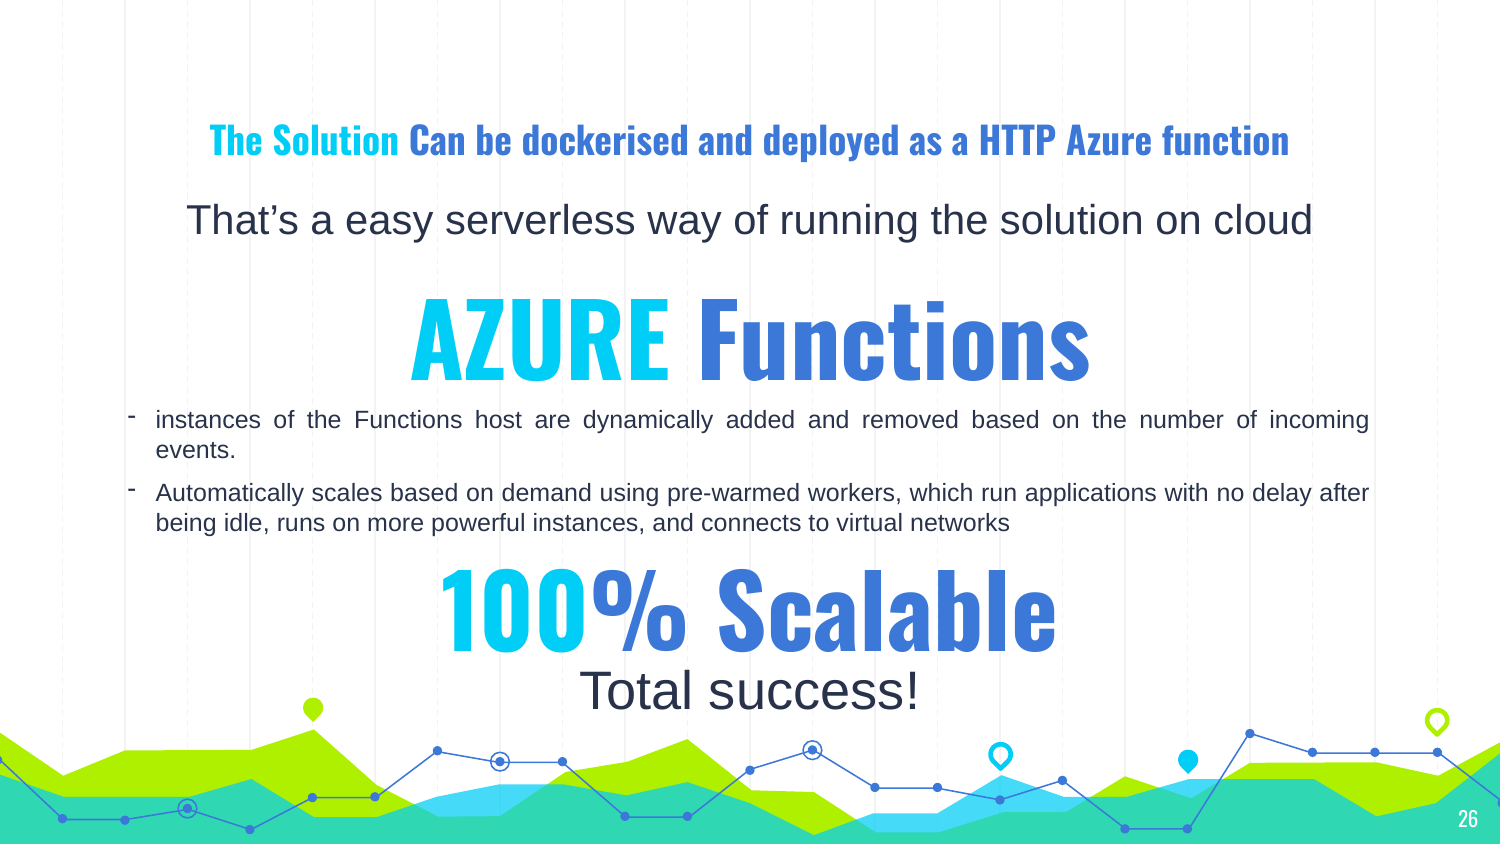

The Solution Can be dockerised and deployed as a HTTP Azure function
That’s a easy serverless way of running the solution on cloud
AZURE Functions
instances of the Functions host are dynamically added and removed based on the number of incoming events.
Automatically scales based on demand using pre-warmed workers, which run applications with no delay after being idle, runs on more powerful instances, and connects to virtual networks

100% Scalable
Total success!
26